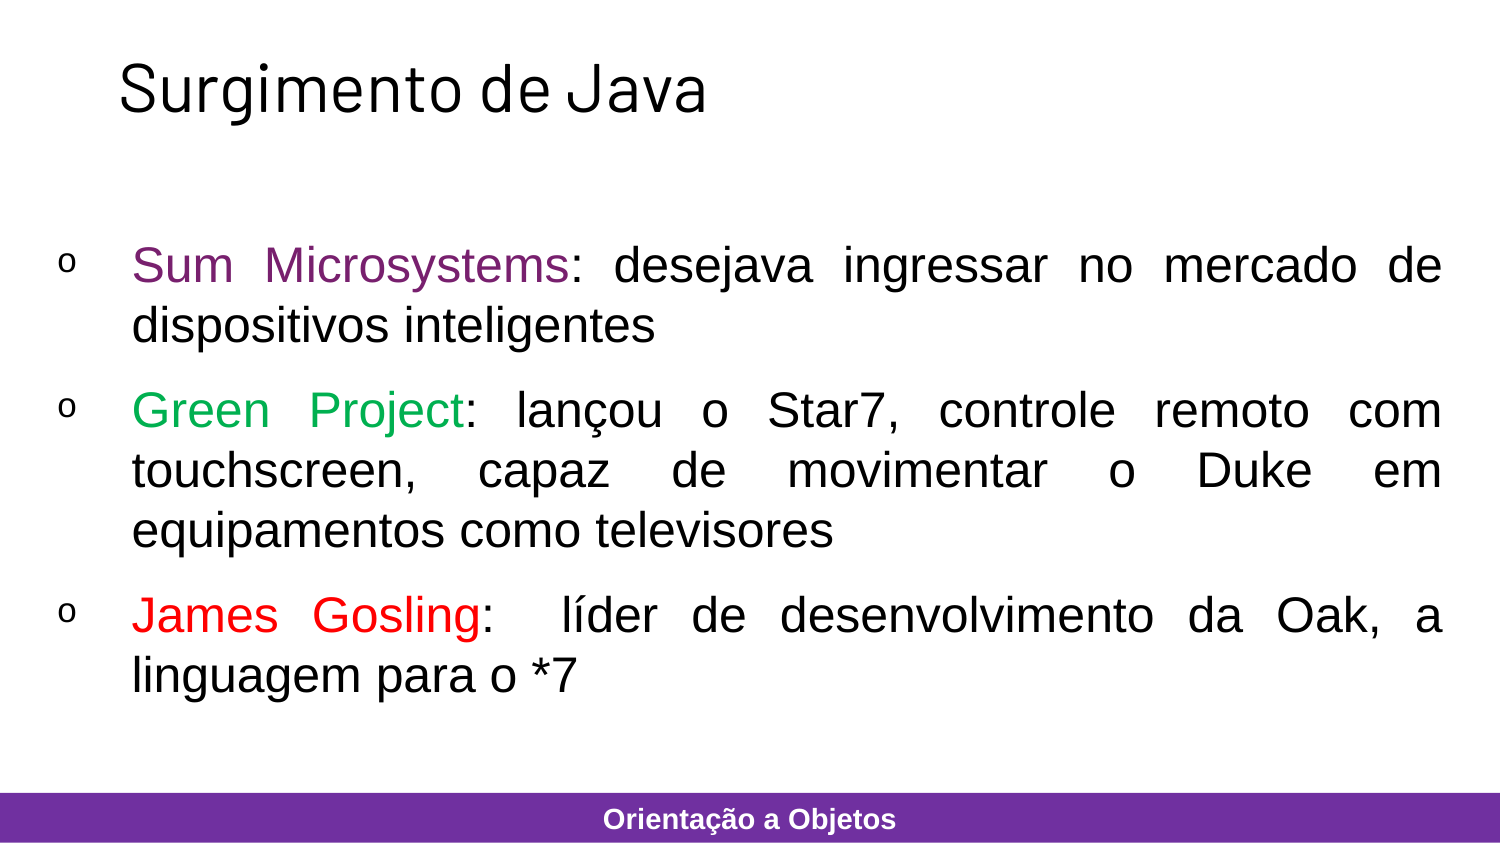

# Surgimento de Java
Sum Microsystems: desejava ingressar no mercado de dispositivos inteligentes
Green Project: lançou o Star7, controle remoto com touchscreen, capaz de movimentar o Duke em equipamentos como televisores
James Gosling:  líder de desenvolvimento da Oak, a linguagem para o *7